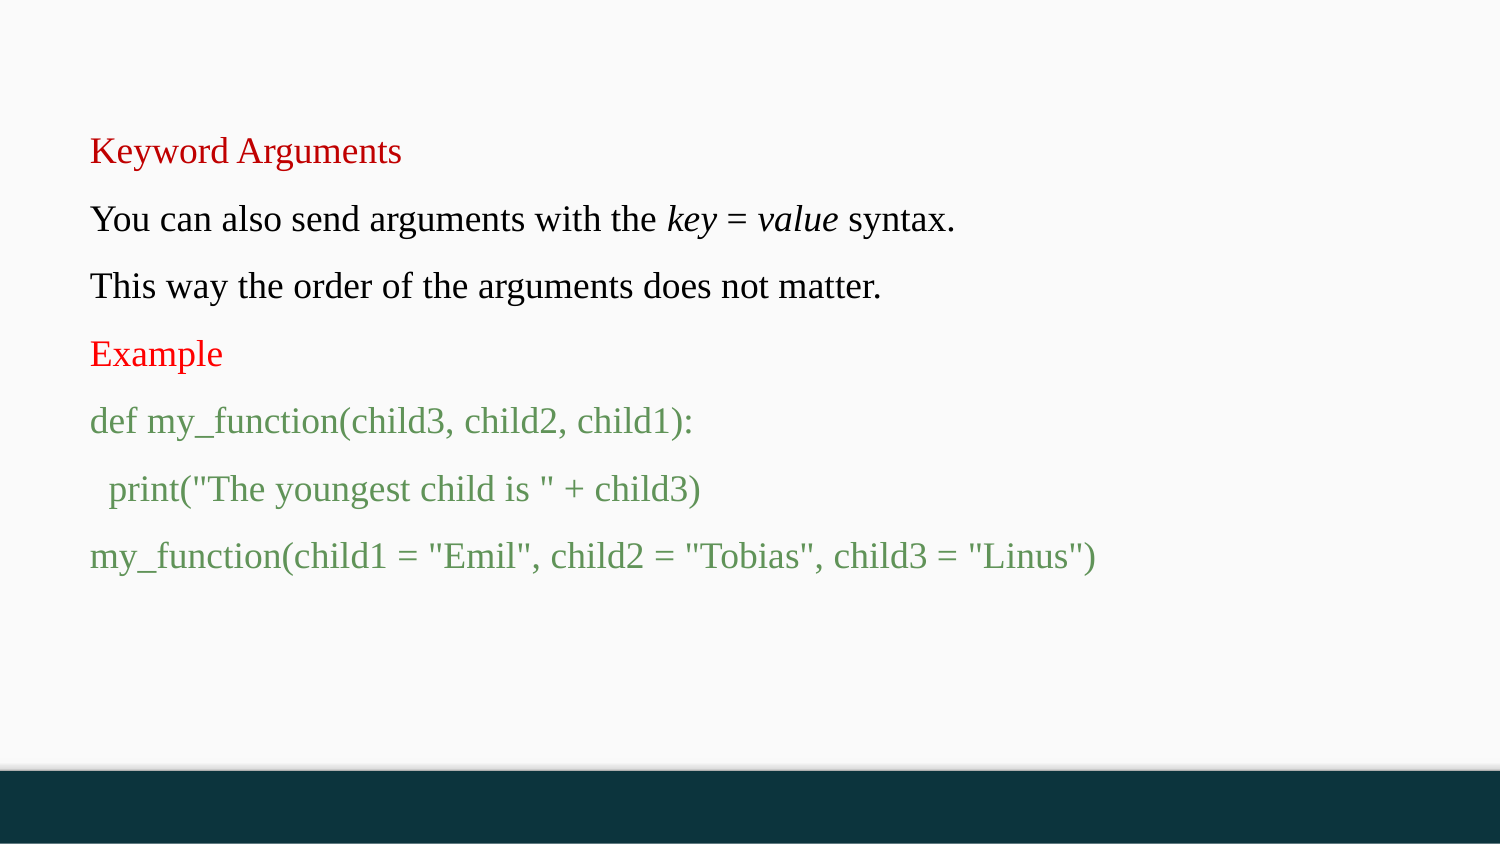

Keyword Arguments
You can also send arguments with the key = value syntax.
This way the order of the arguments does not matter.
Example
def my_function(child3, child2, child1):
  print("The youngest child is " + child3)
my_function(child1 = "Emil", child2 = "Tobias", child3 = "Linus")